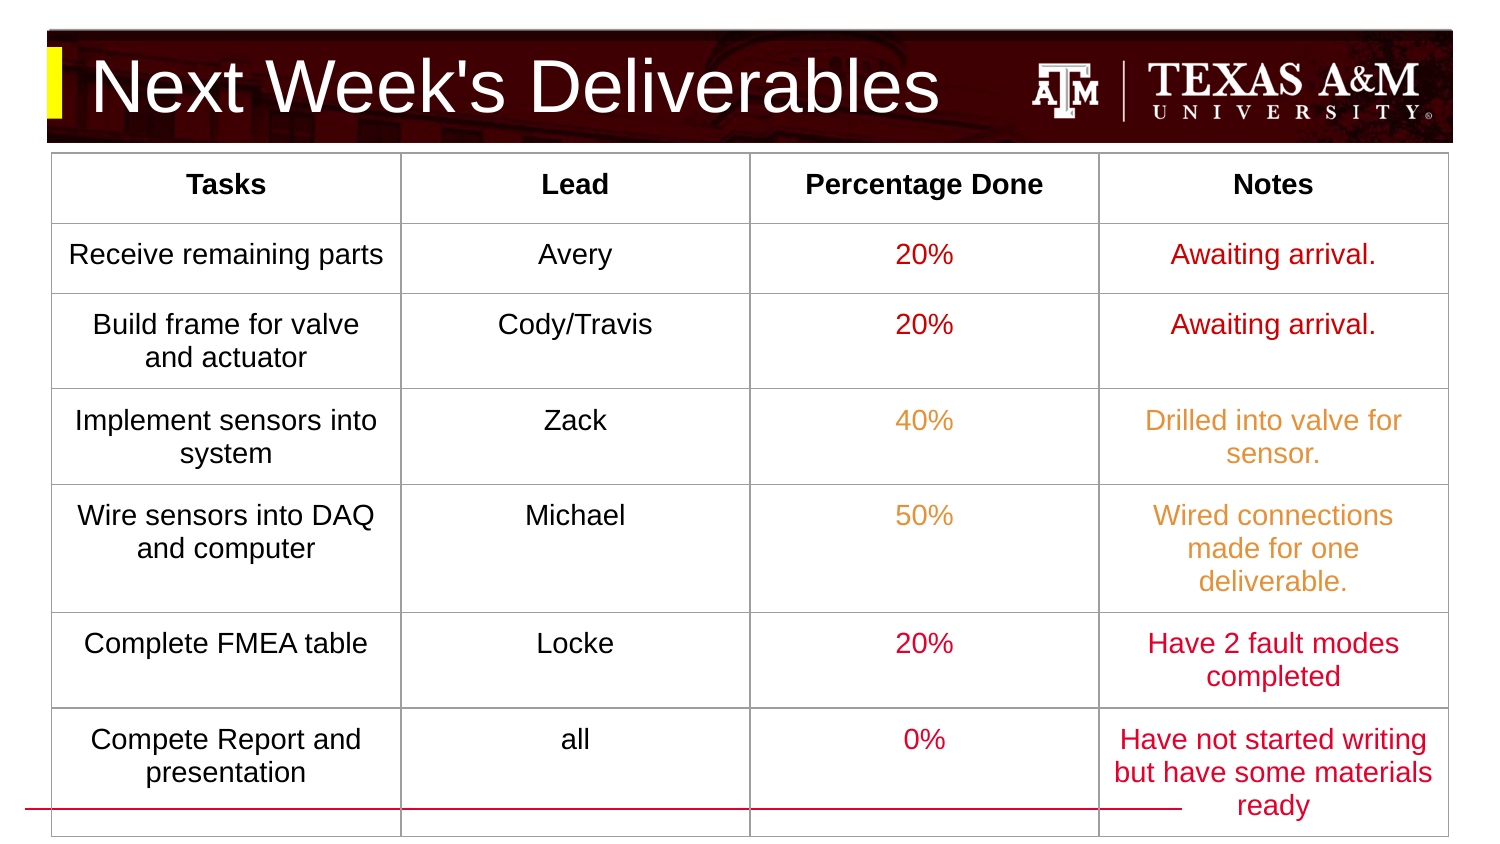

# Next Week's Deliverables
| Tasks | Lead | Percentage Done | Notes |
| --- | --- | --- | --- |
| Receive remaining parts | Avery | 20% | Awaiting arrival. |
| Build frame for valve and actuator | Cody/Travis | 20% | Awaiting arrival. |
| Implement sensors into system | Zack | 40% | Drilled into valve for sensor. |
| Wire sensors into DAQ and computer | Michael | 50% | Wired connections made for one deliverable. |
| Complete FMEA table | Locke | 20% | Have 2 fault modes completed |
| Compete Report and presentation | all | 0% | Have not started writing but have some materials ready |